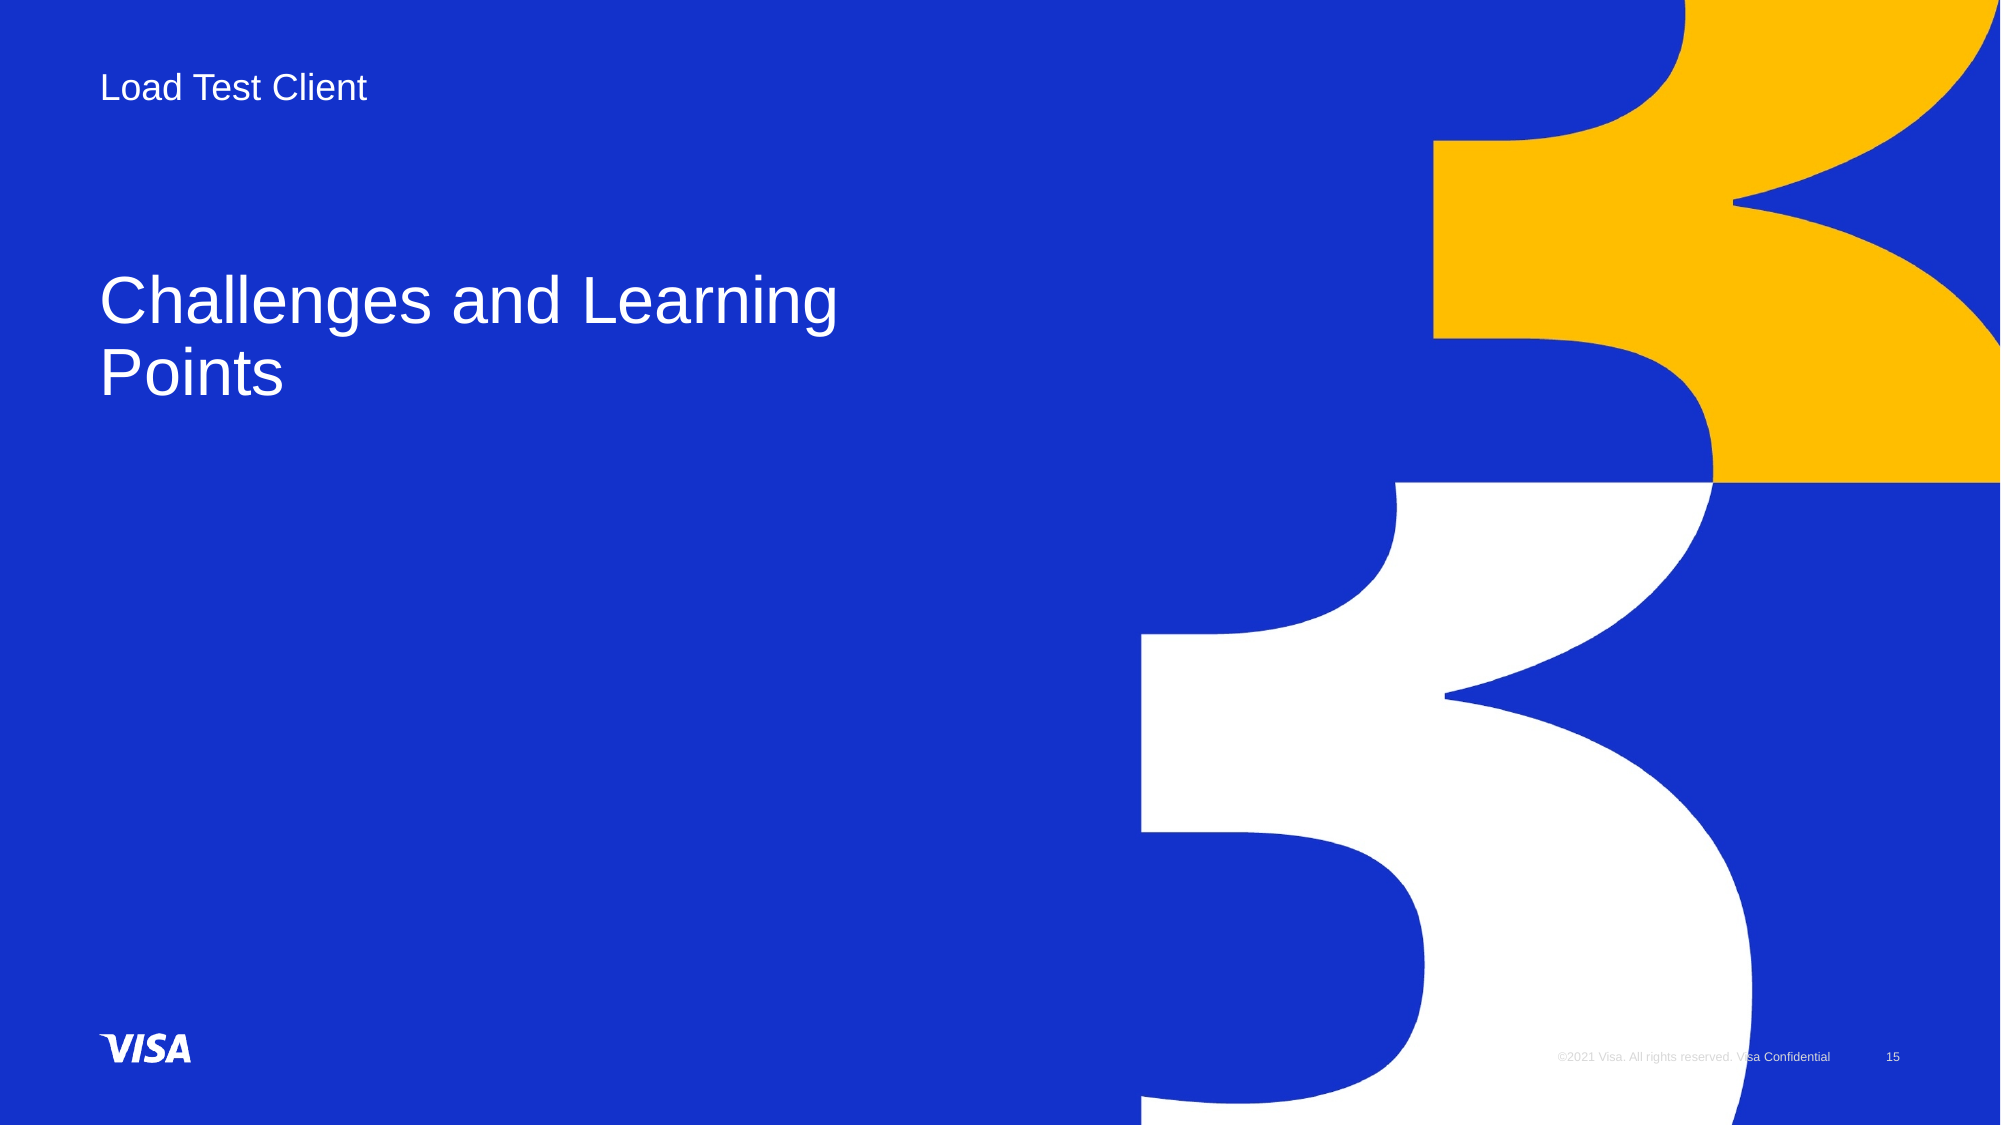

Load Test Client
# Challenges and Learning Points